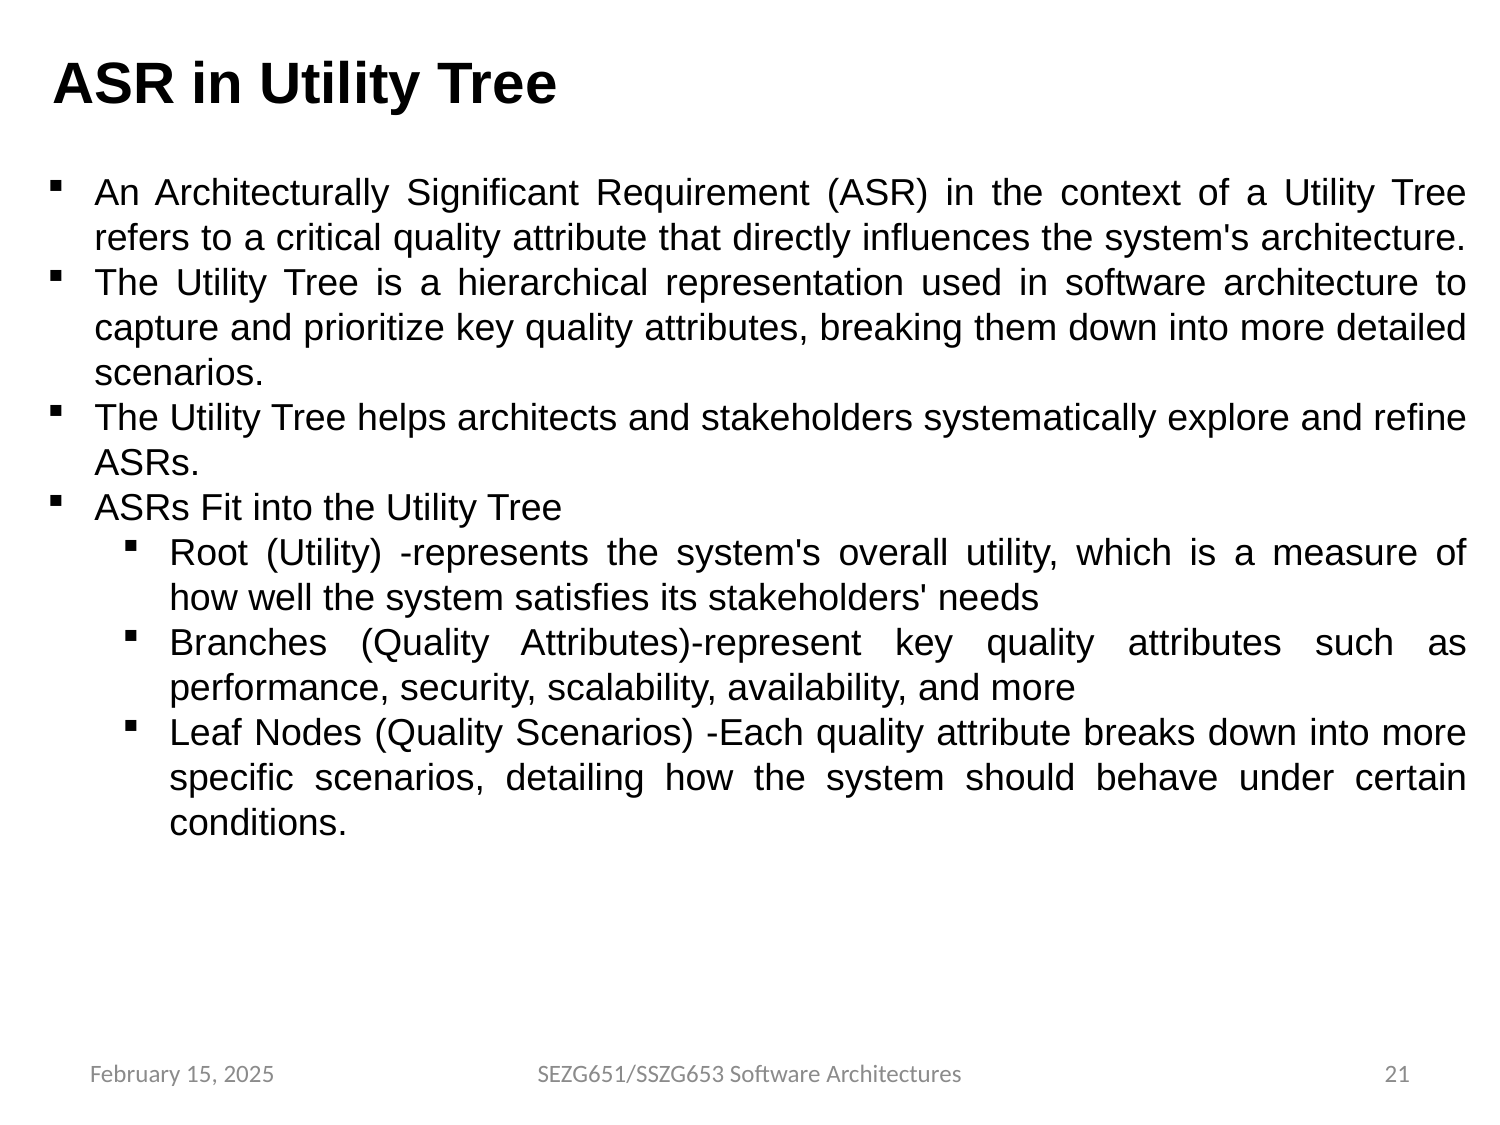

ASR in Utility Tree
An Architecturally Significant Requirement (ASR) in the context of a Utility Tree refers to a critical quality attribute that directly influences the system's architecture.
The Utility Tree is a hierarchical representation used in software architecture to capture and prioritize key quality attributes, breaking them down into more detailed scenarios.
The Utility Tree helps architects and stakeholders systematically explore and refine ASRs.
ASRs Fit into the Utility Tree
Root (Utility) -represents the system's overall utility, which is a measure of how well the system satisfies its stakeholders' needs
Branches (Quality Attributes)-represent key quality attributes such as performance, security, scalability, availability, and more
Leaf Nodes (Quality Scenarios) -Each quality attribute breaks down into more specific scenarios, detailing how the system should behave under certain conditions.
February 15, 2025
SEZG651/SSZG653 Software Architectures
21